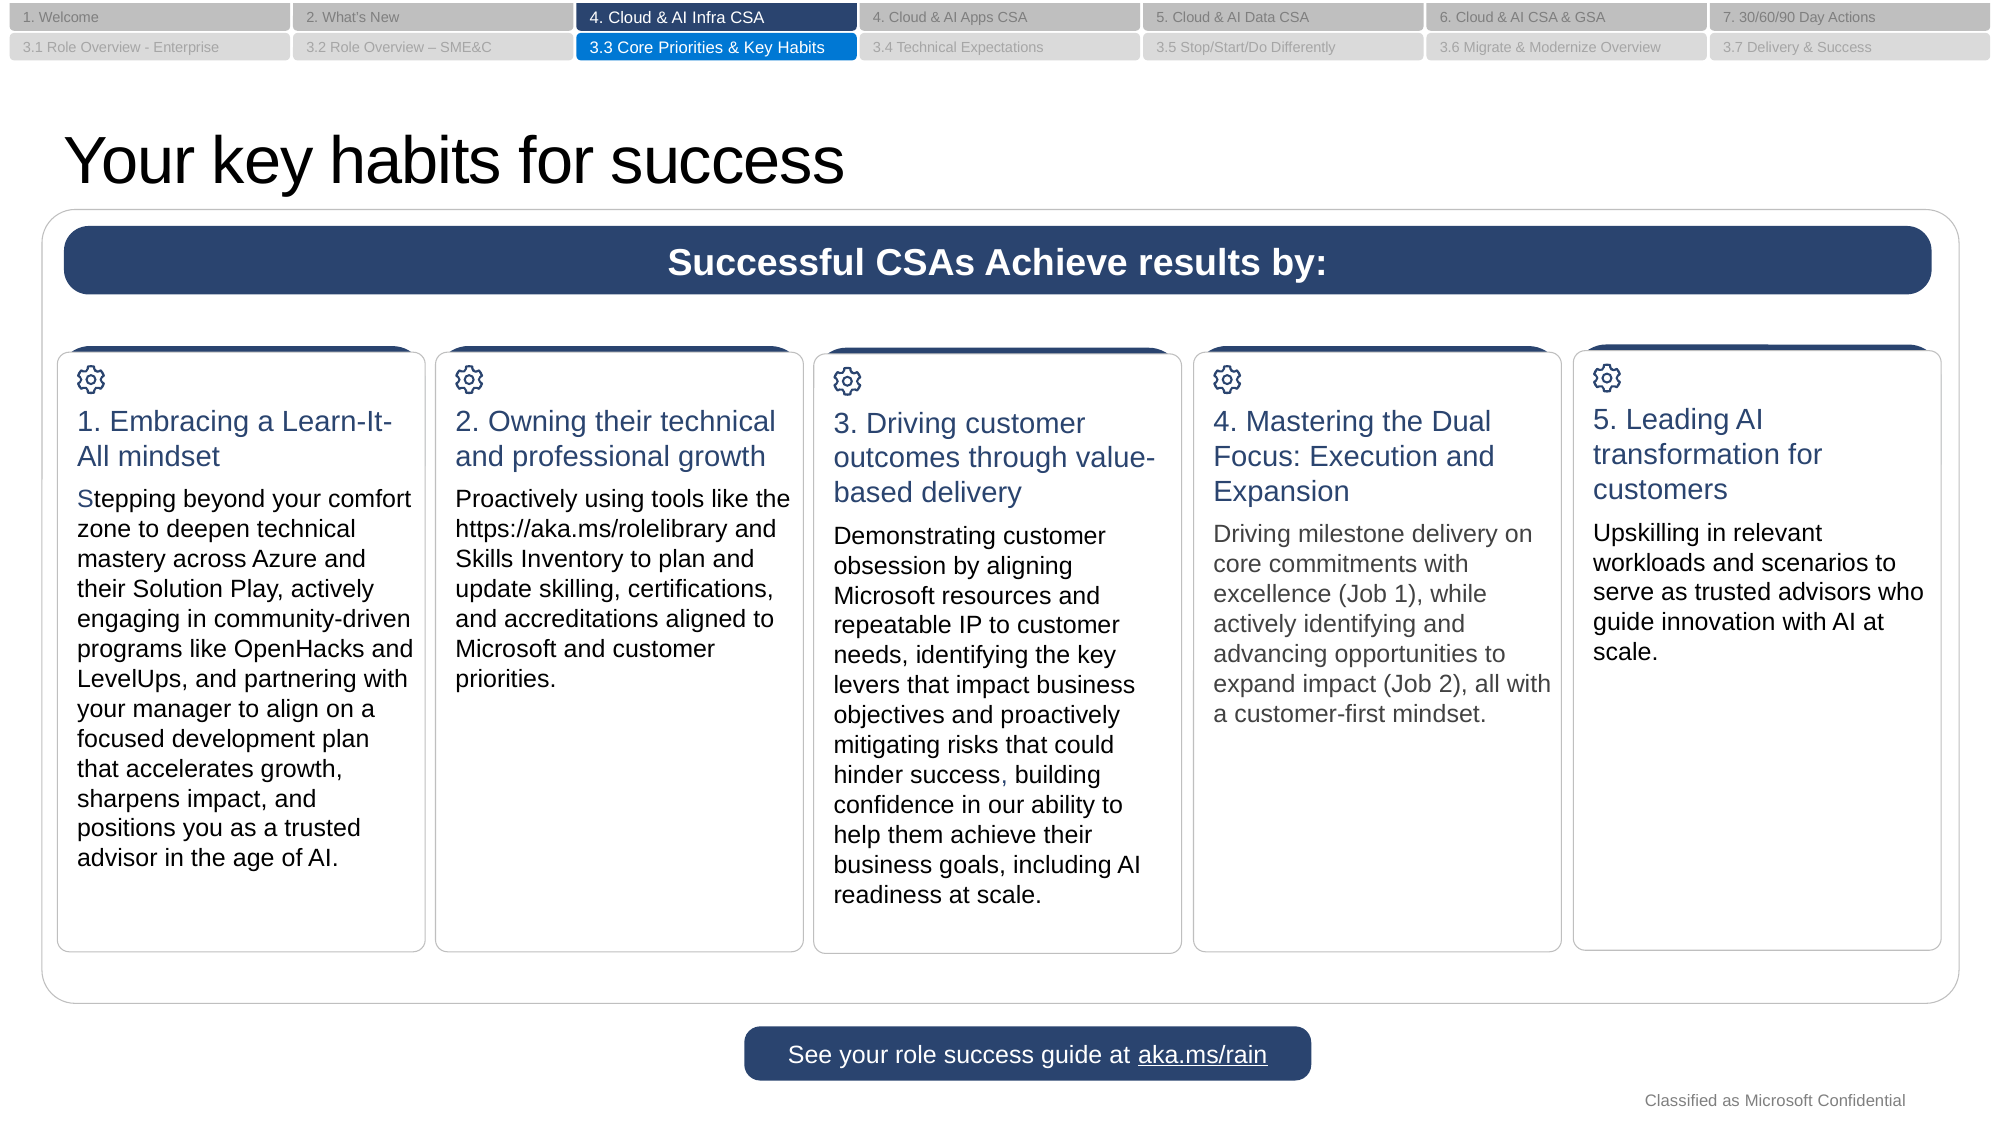

1. Welcome
2. What’s New
4. Cloud & AI Infra CSA
4. Cloud & AI Apps CSA
5. Cloud & AI Data CSA
6. Cloud & AI CSA & GSA
7. 30/60/90 Day Actions
3.1 Role Overview - Enterprise
3.2 Role Overview – SME&C
3.3 Core Priorities & Key Habits
3.4 Technical Expectations
3.5 Stop/Start/Do Differently
3.6 Migrate & Modernize Overview
3.7 Delivery & Success
# Your key habits for success

Successful CSAs Achieve results by:​

5. Leading AI transformation for customers
Upskilling in relevant workloads and scenarios to serve as trusted advisors who guide innovation with AI at scale.

1. Embracing a Learn-It-All mindset
Stepping beyond your comfort zone to deepen technical mastery across Azure and their Solution Play, actively engaging in community-driven programs like OpenHacks and LevelUps, and partnering with your manager to align on a focused development plan that accelerates growth, sharpens impact, and positions you as a trusted advisor in the age of AI.

2. Owning their technical and professional growth
Proactively using tools like the https://aka.ms/rolelibrary and Skills Inventory to plan and update skilling, certifications, and accreditations aligned to Microsoft and customer priorities.

4. Mastering the Dual Focus: Execution and Expansion
Driving milestone delivery on core commitments with excellence (Job 1), while actively identifying and advancing opportunities to expand impact (Job 2), all with a customer-first mindset.
3. Driving customer outcomes through value-based delivery
Demonstrating customer obsession by aligning Microsoft resources and repeatable IP to customer needs, identifying the key levers that impact business objectives and proactively mitigating risks that could hinder success, building confidence in our ability to help them achieve their business goals, including AI readiness at scale.

See your role success guide at aka.ms/rain